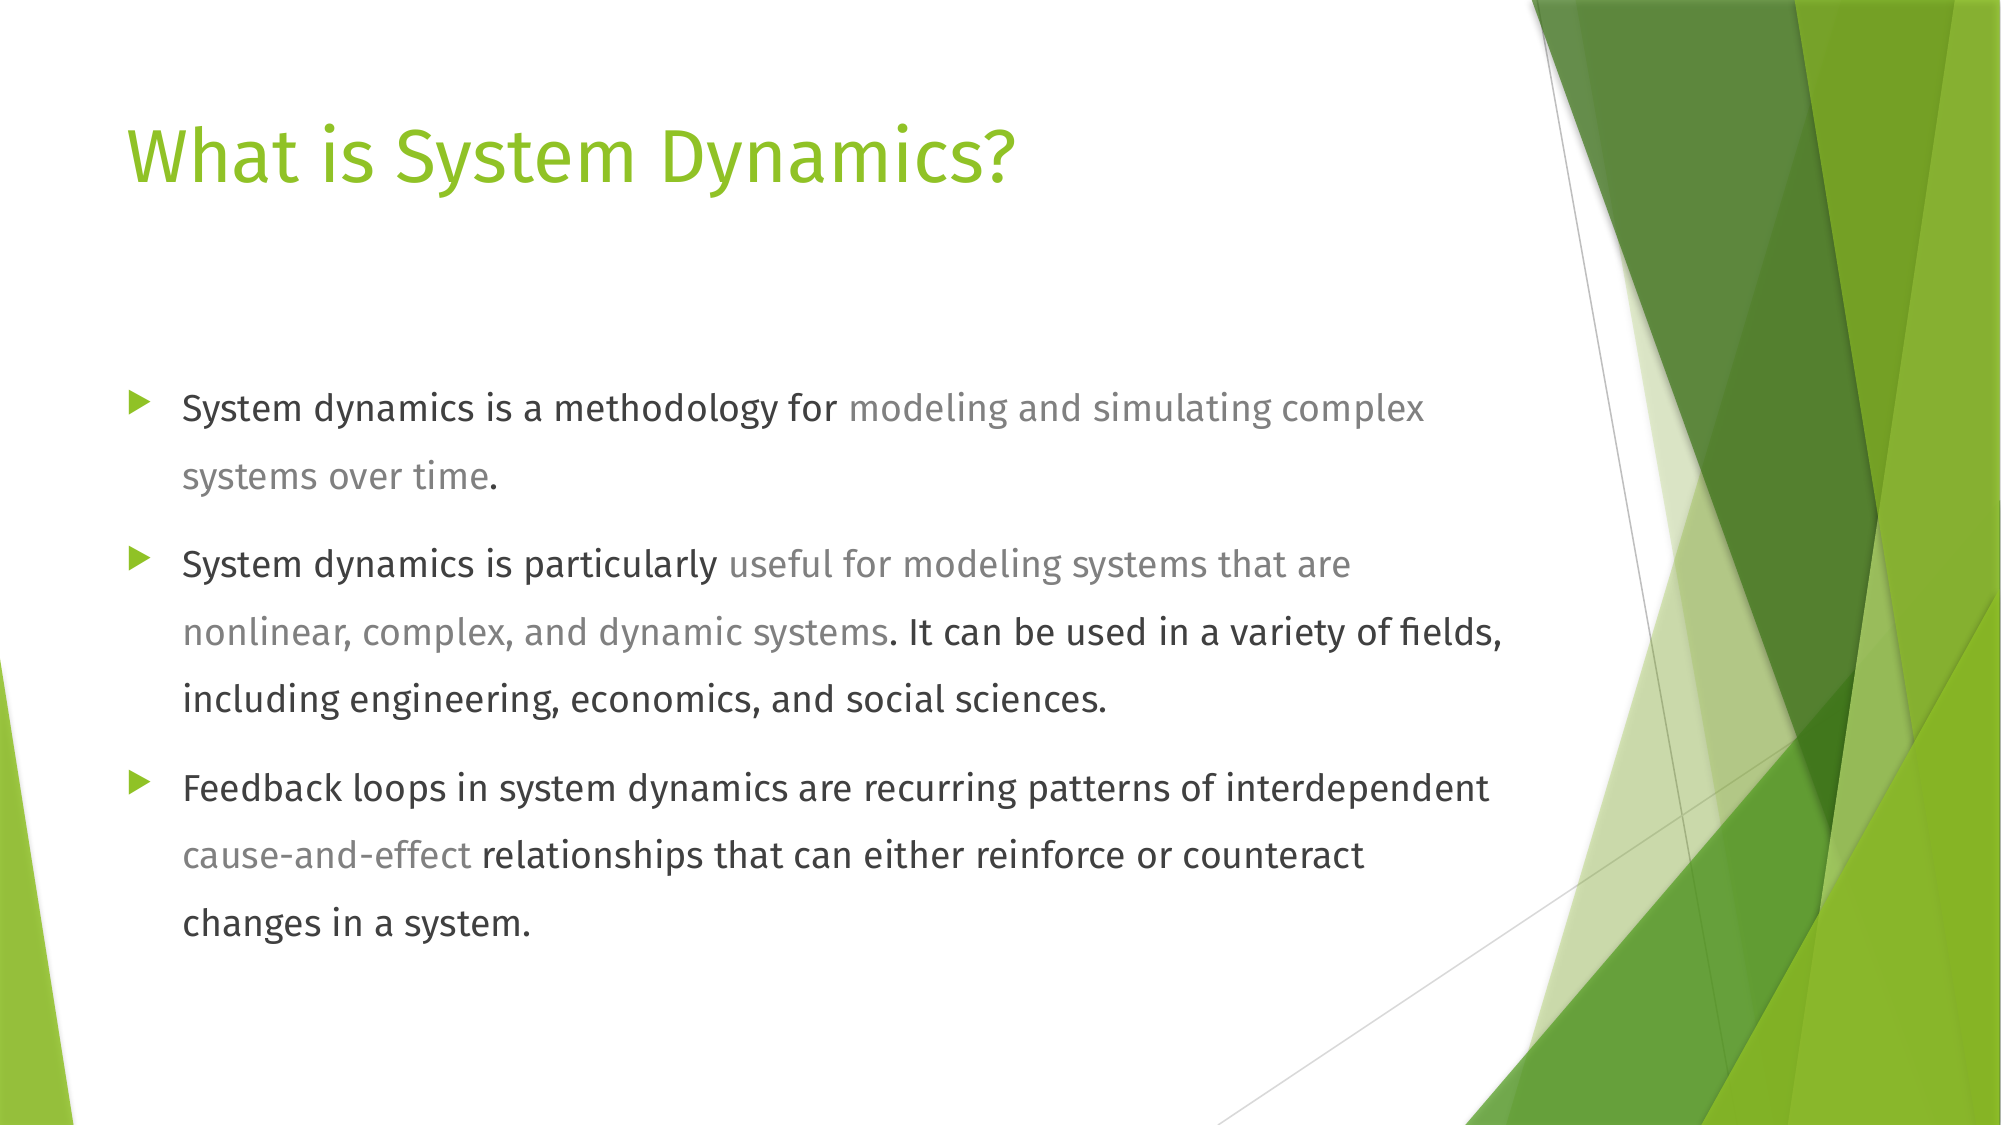

# What is System Dynamics?
System dynamics is a methodology for modeling and simulating complex systems over time.
System dynamics is particularly useful for modeling systems that are nonlinear, complex, and dynamic systems. It can be used in a variety of fields, including engineering, economics, and social sciences.
Feedback loops in system dynamics are recurring patterns of interdependent cause-and-effect relationships that can either reinforce or counteract changes in a system.